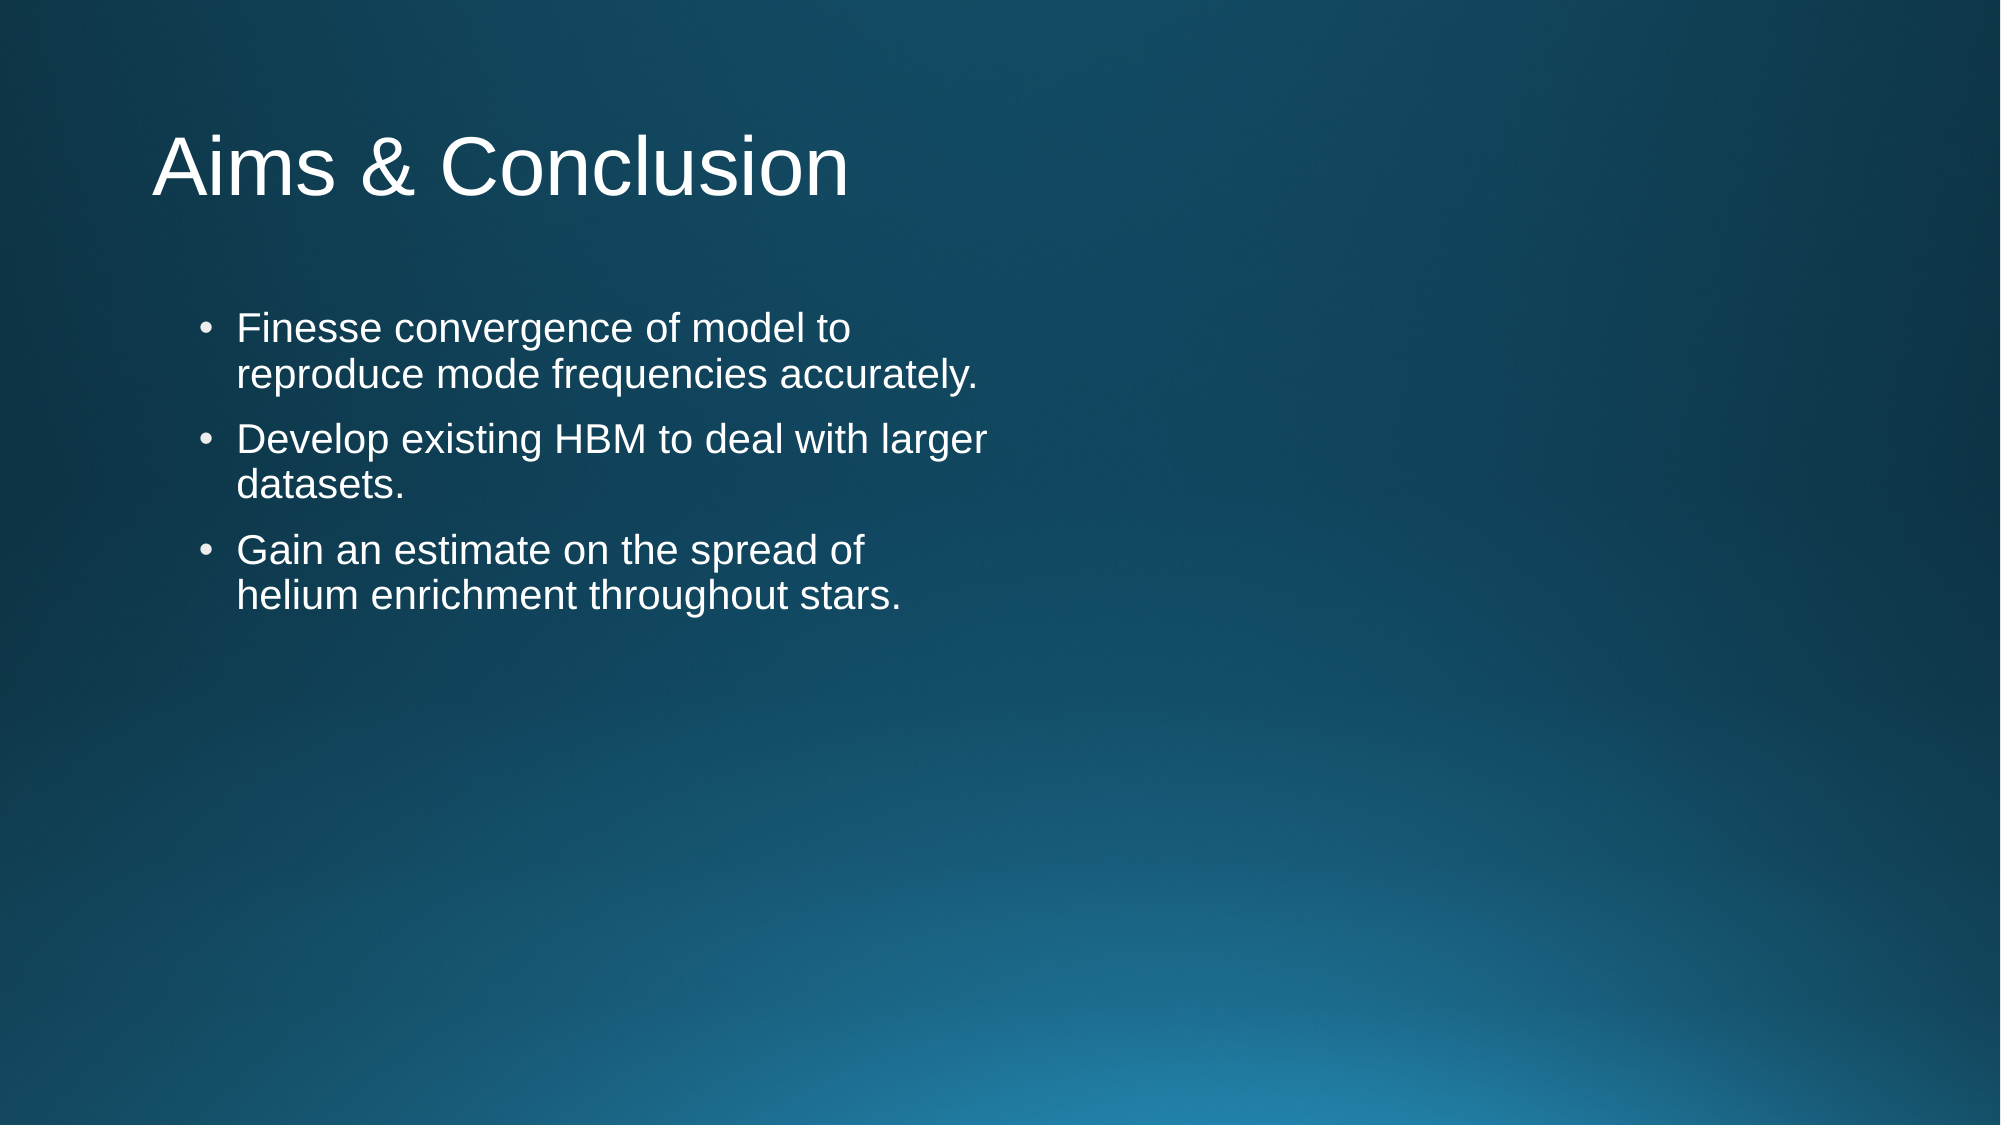

# Aims & Conclusion
Finesse convergence of model to reproduce mode frequencies accurately.
Develop existing HBM to deal with larger datasets.
Gain an estimate on the spread of helium enrichment throughout stars.